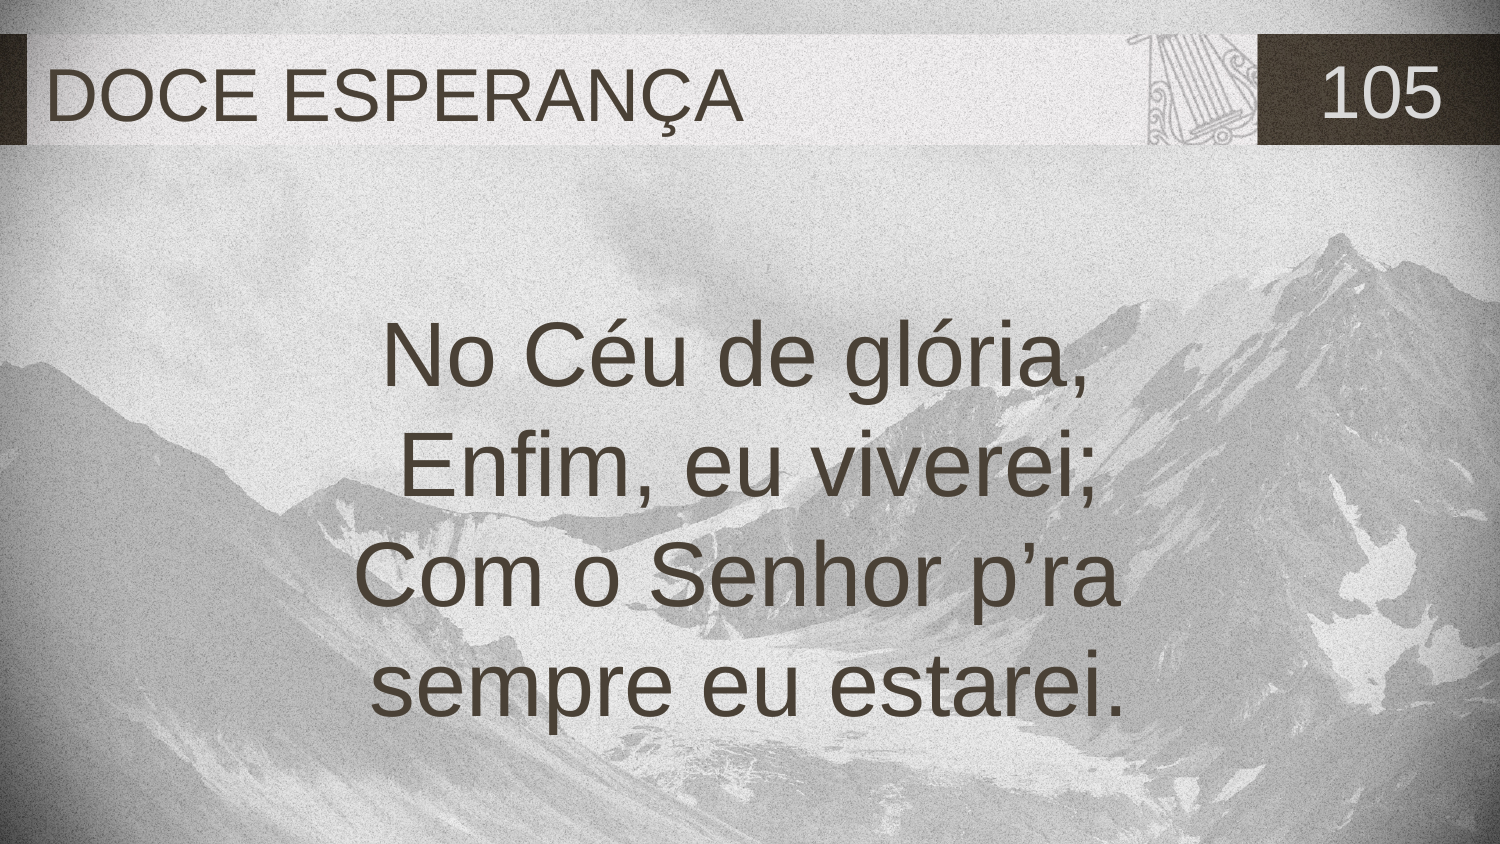

# DOCE ESPERANÇA
105
No Céu de glória,
Enfim, eu viverei;
Com o Senhor p’ra
sempre eu estarei.